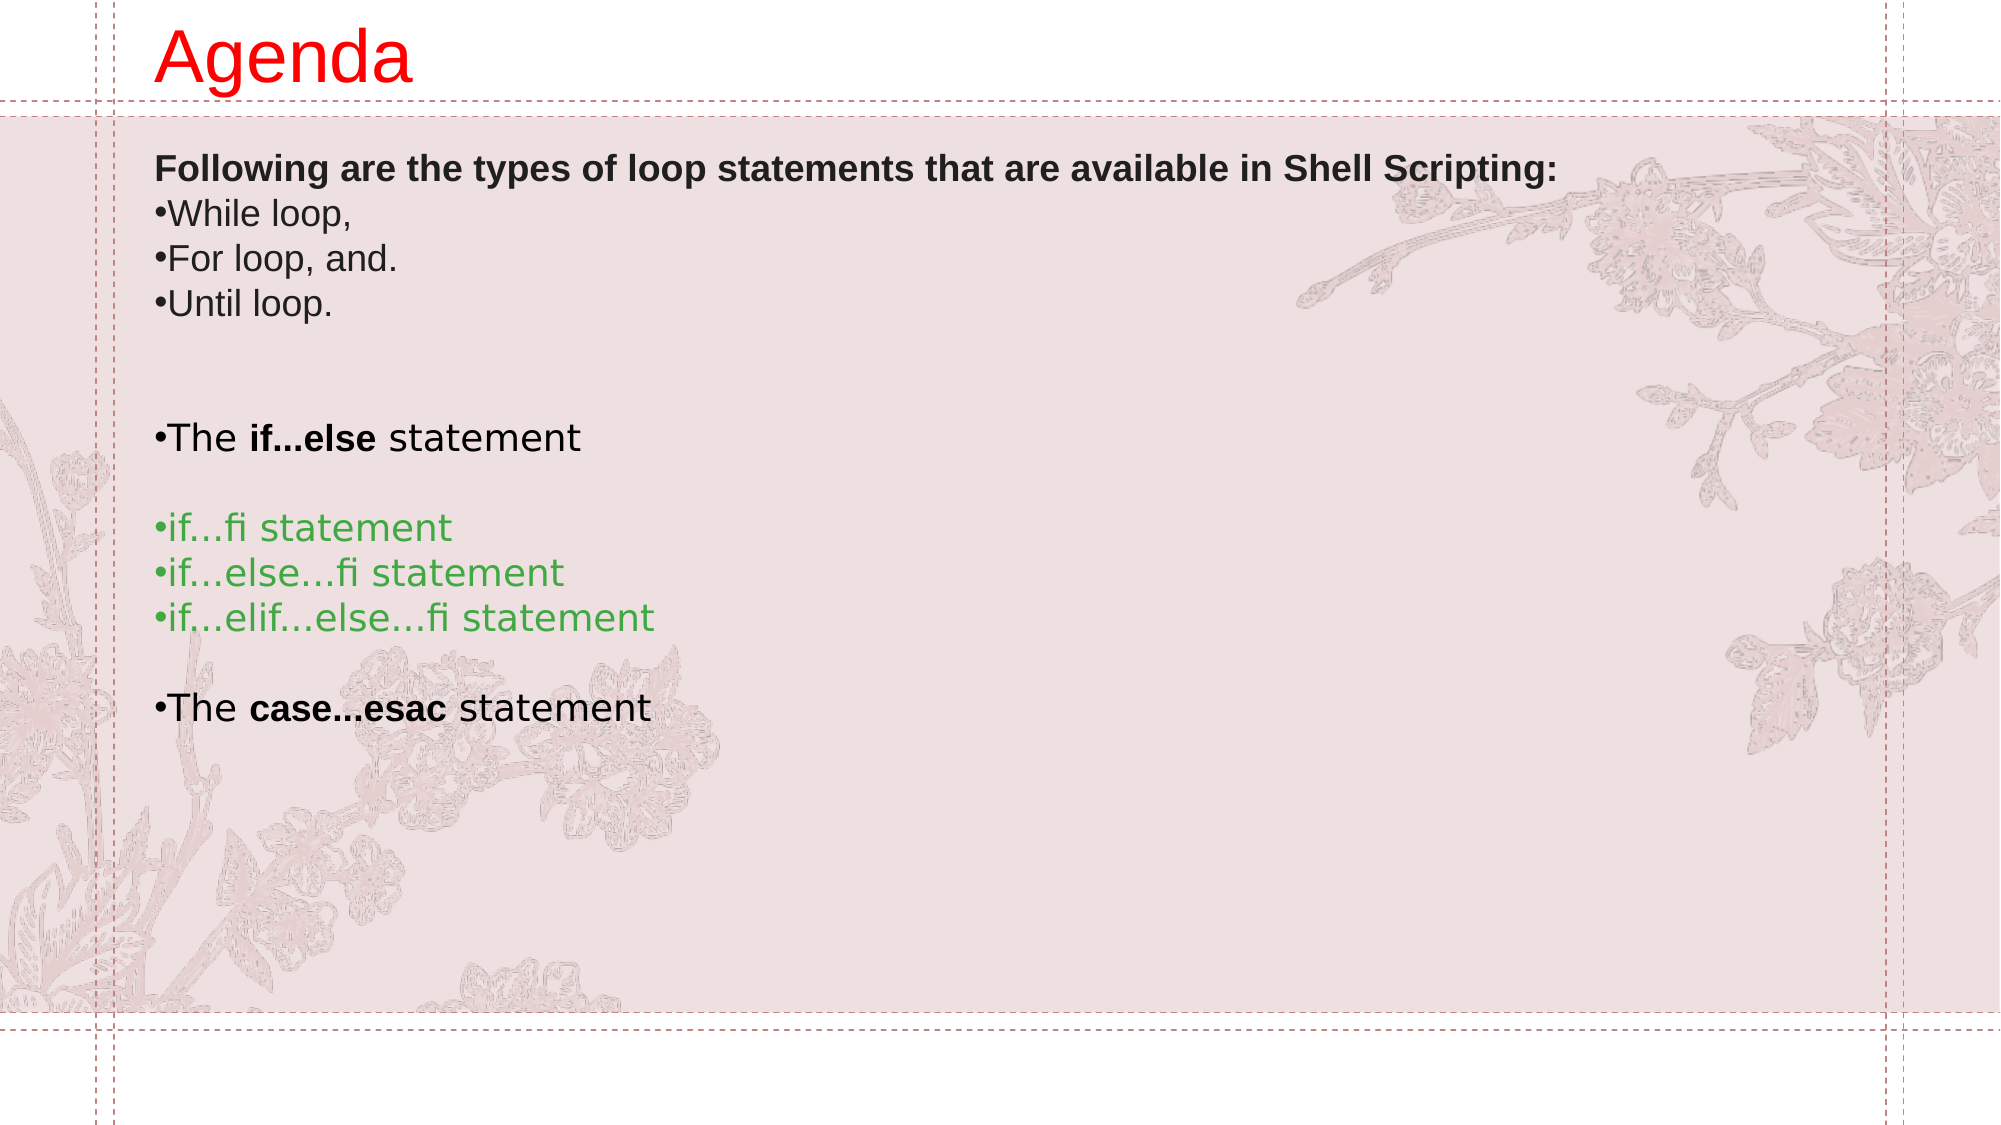

Agenda
Following are the types of loop statements that are available in Shell Scripting:
While loop,
For loop, and.
Until loop.

The if...else statement

if...fi statement
if...else...fi statement
if...elif...else...fi statement

The case...esac statement